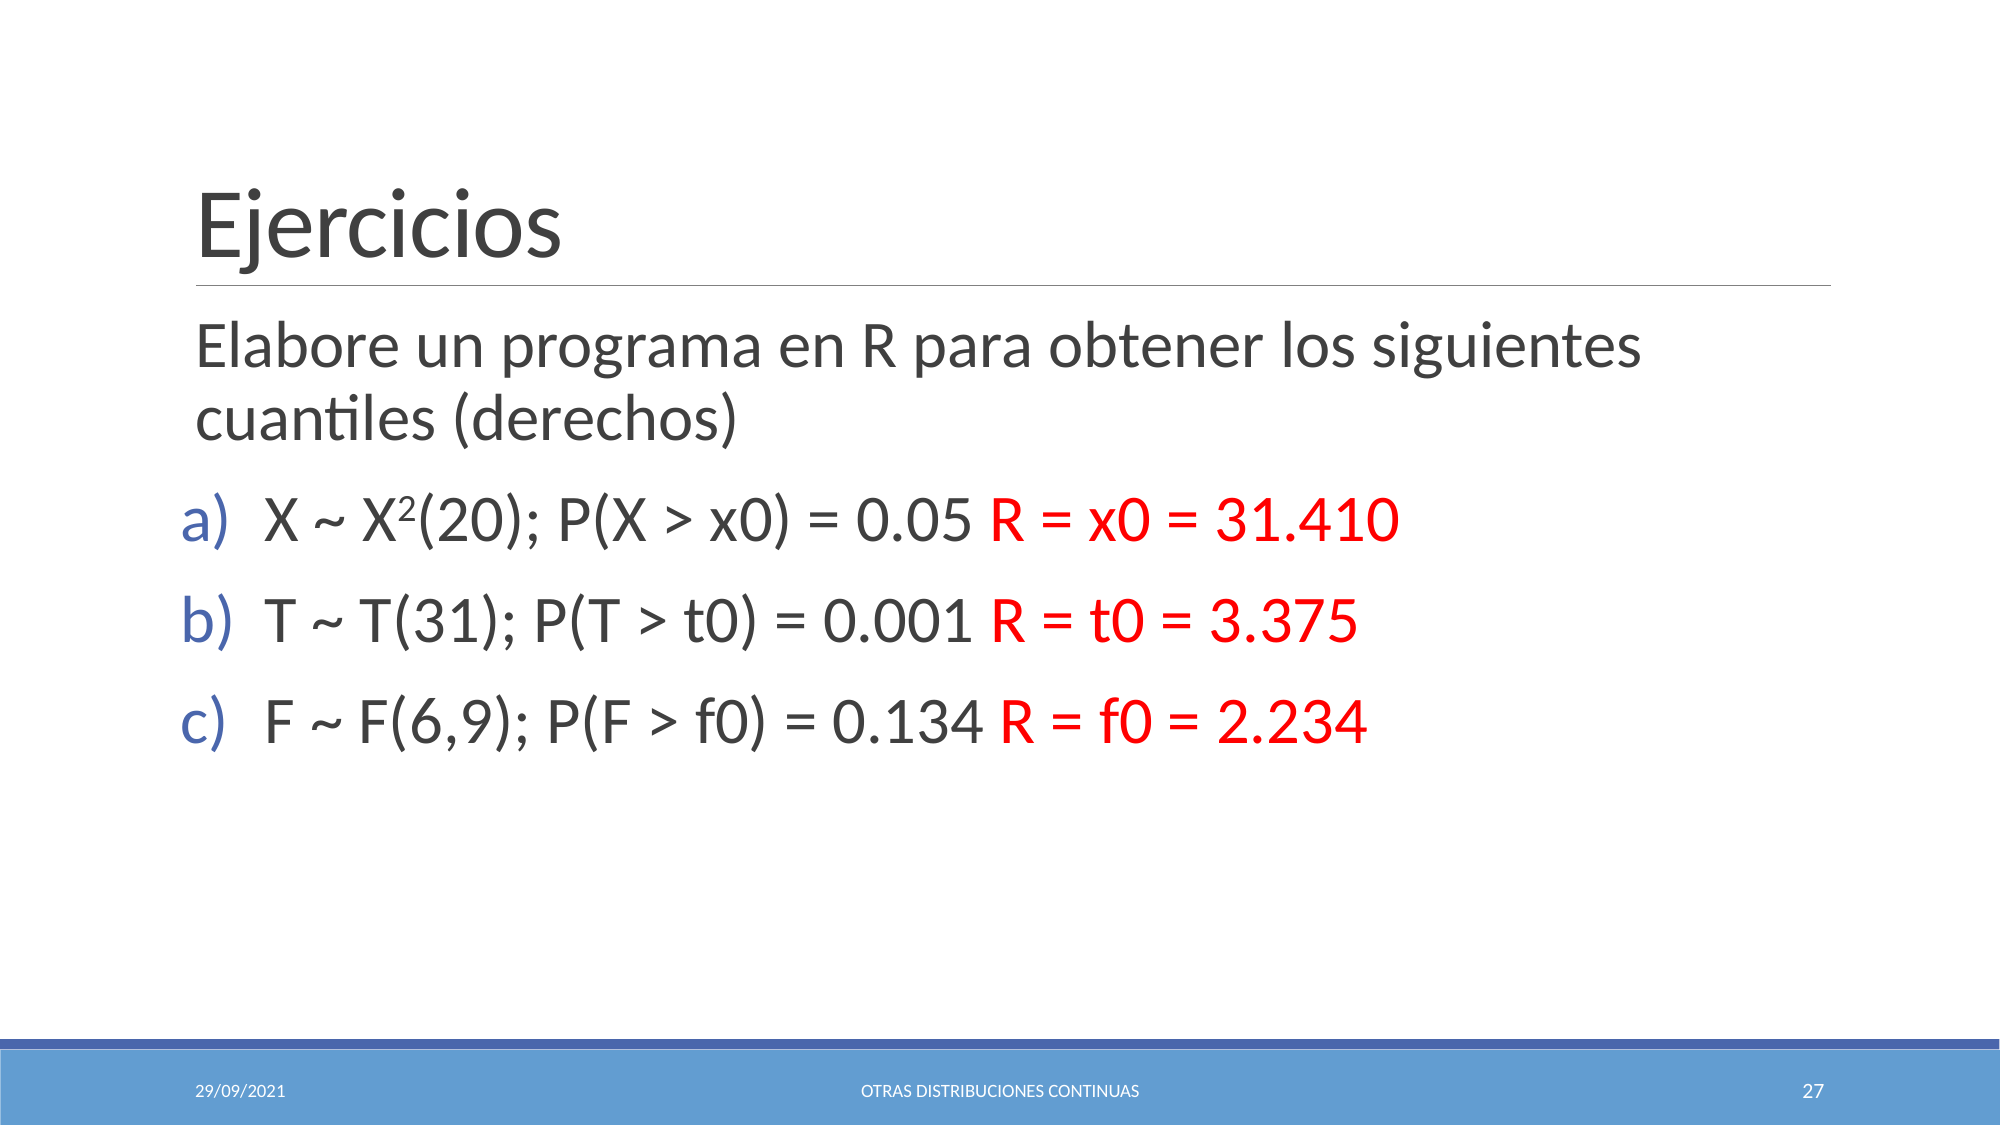

# Ejercicios
Elabore un programa en R para obtener los siguientes cuantiles (derechos)
X ~ X2(20); P(X > x0) = 0.05 R = x0 = 31.410
T ~ T(31); P(T > t0) = 0.001 R = t0 = 3.375
F ~ F(6,9); P(F > f0) = 0.134 R = f0 = 2.234
29/09/2021
Otras Distribuciones Continuas
27